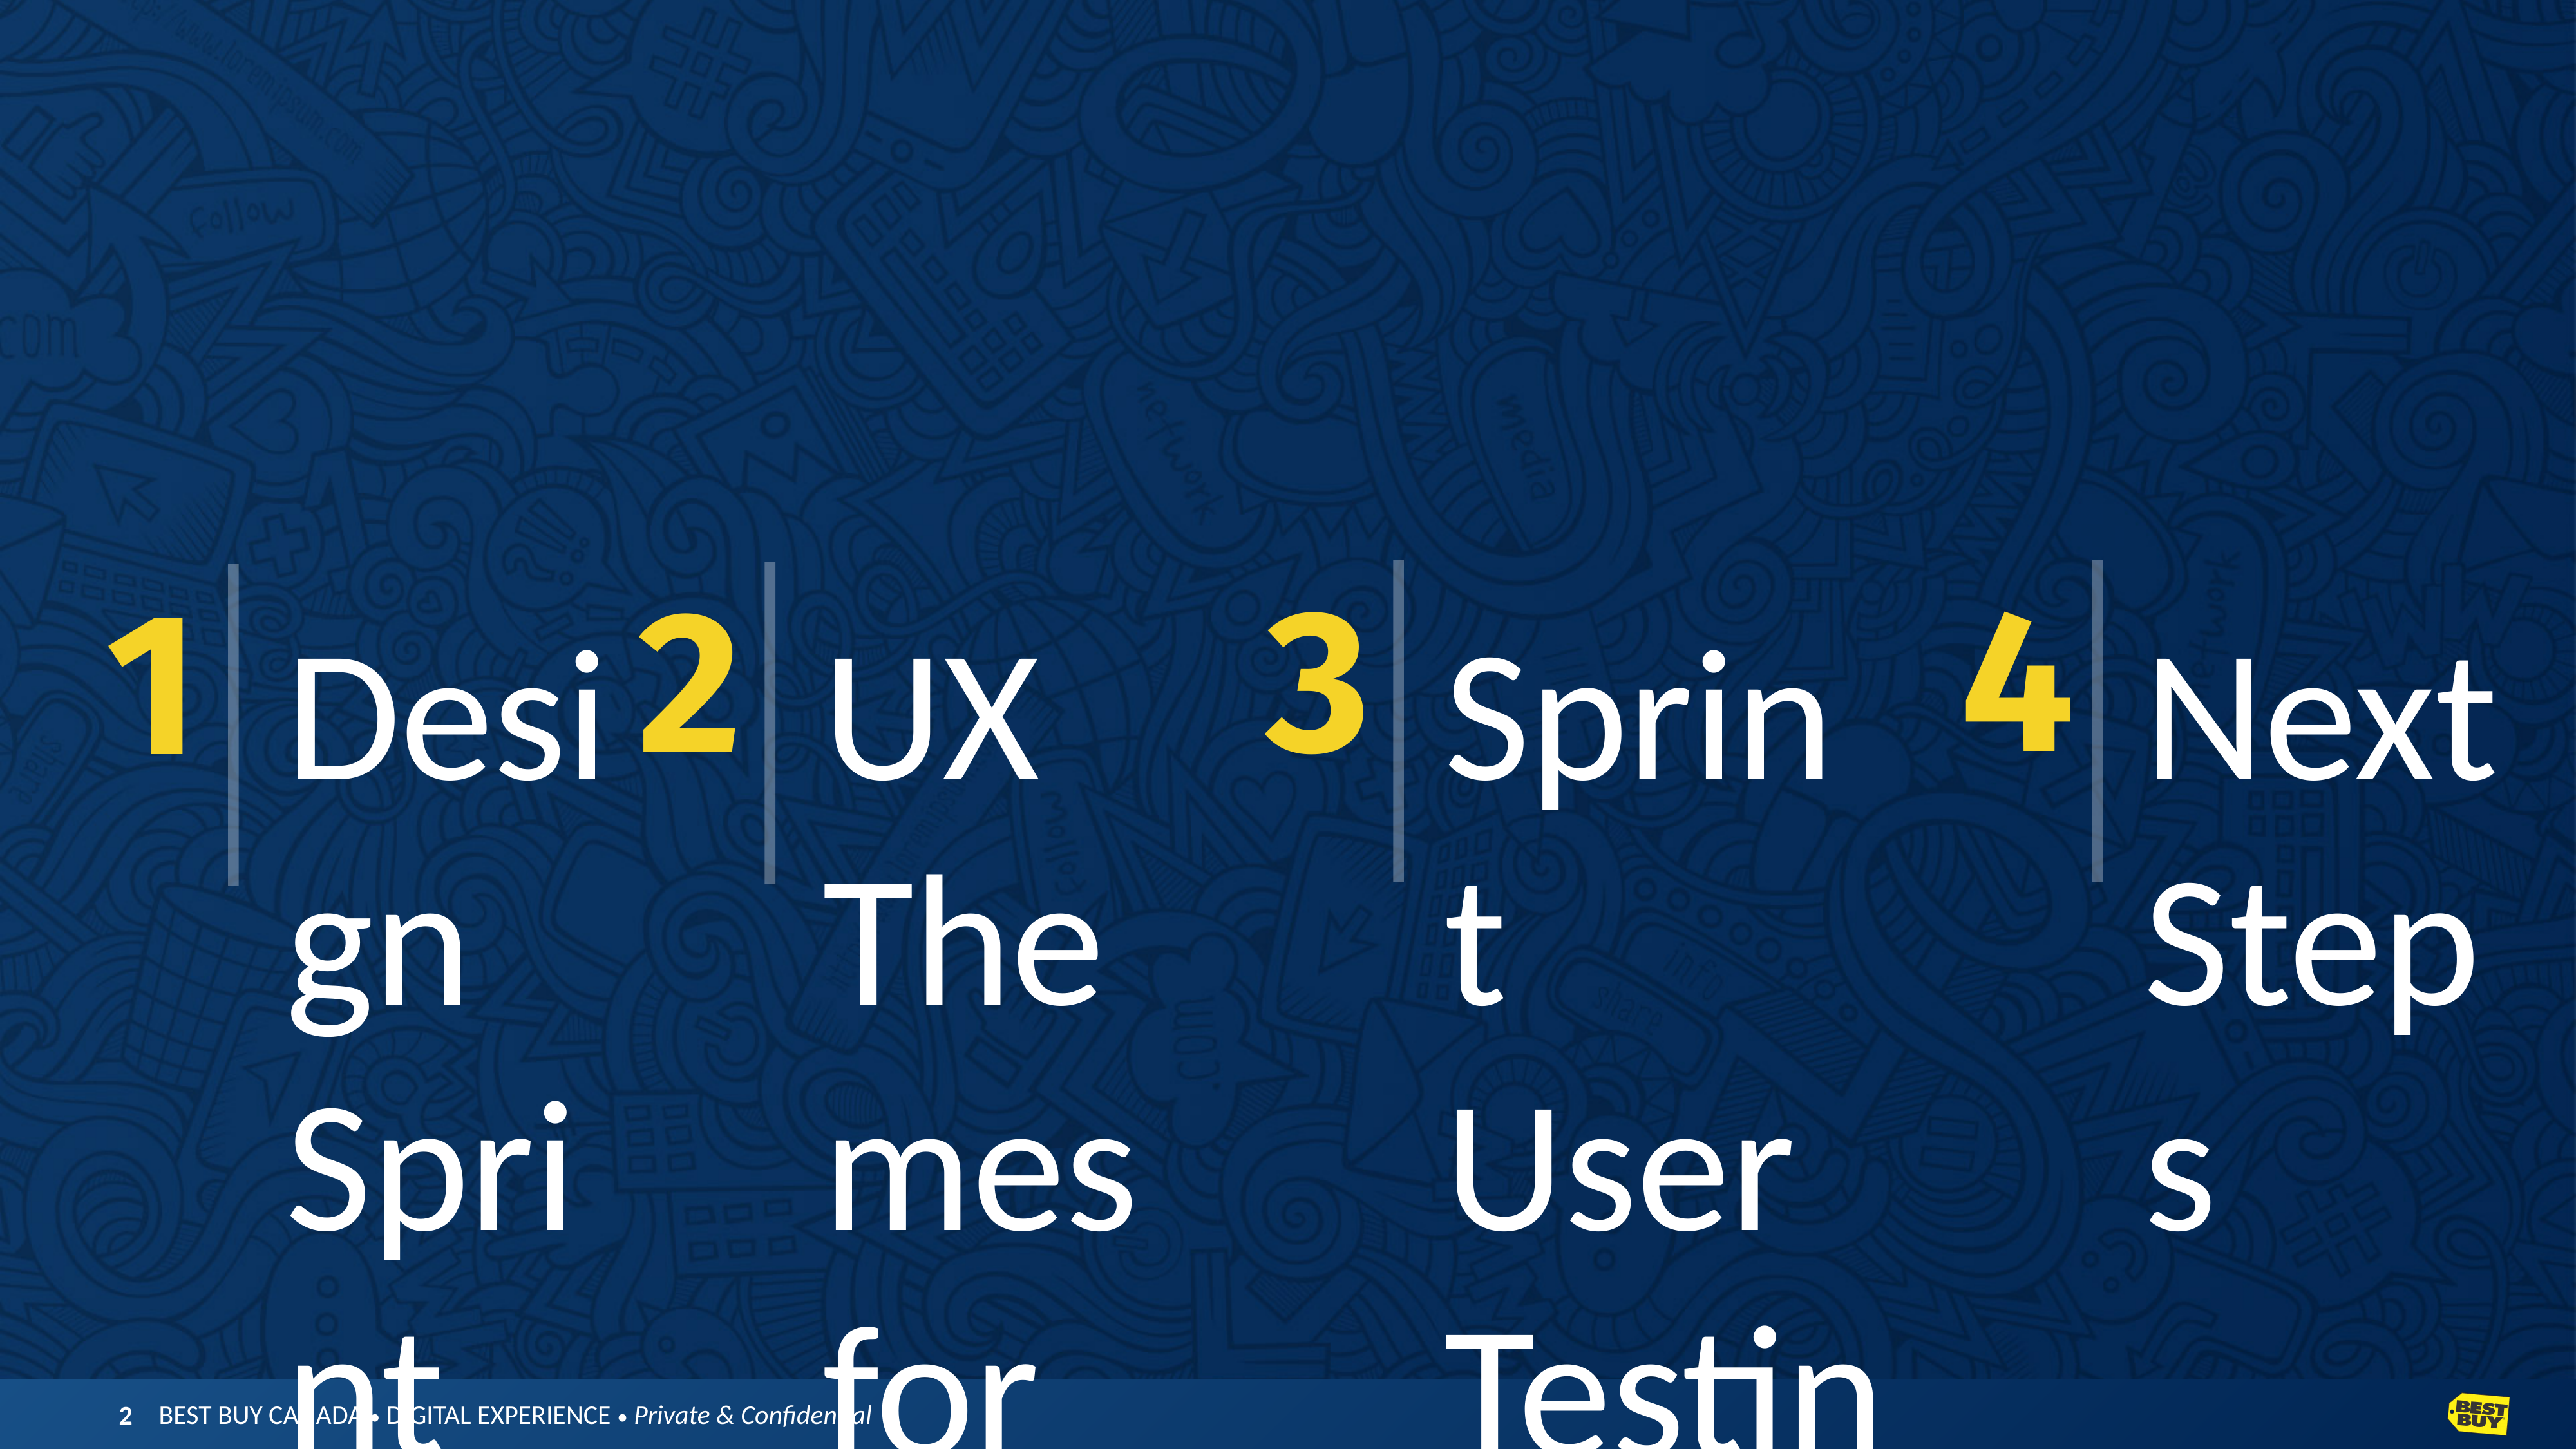

4
3
2
1

Design Sprint
Goals
UX Themes for GSHM
Sprint User Testing Results
Next Steps
2